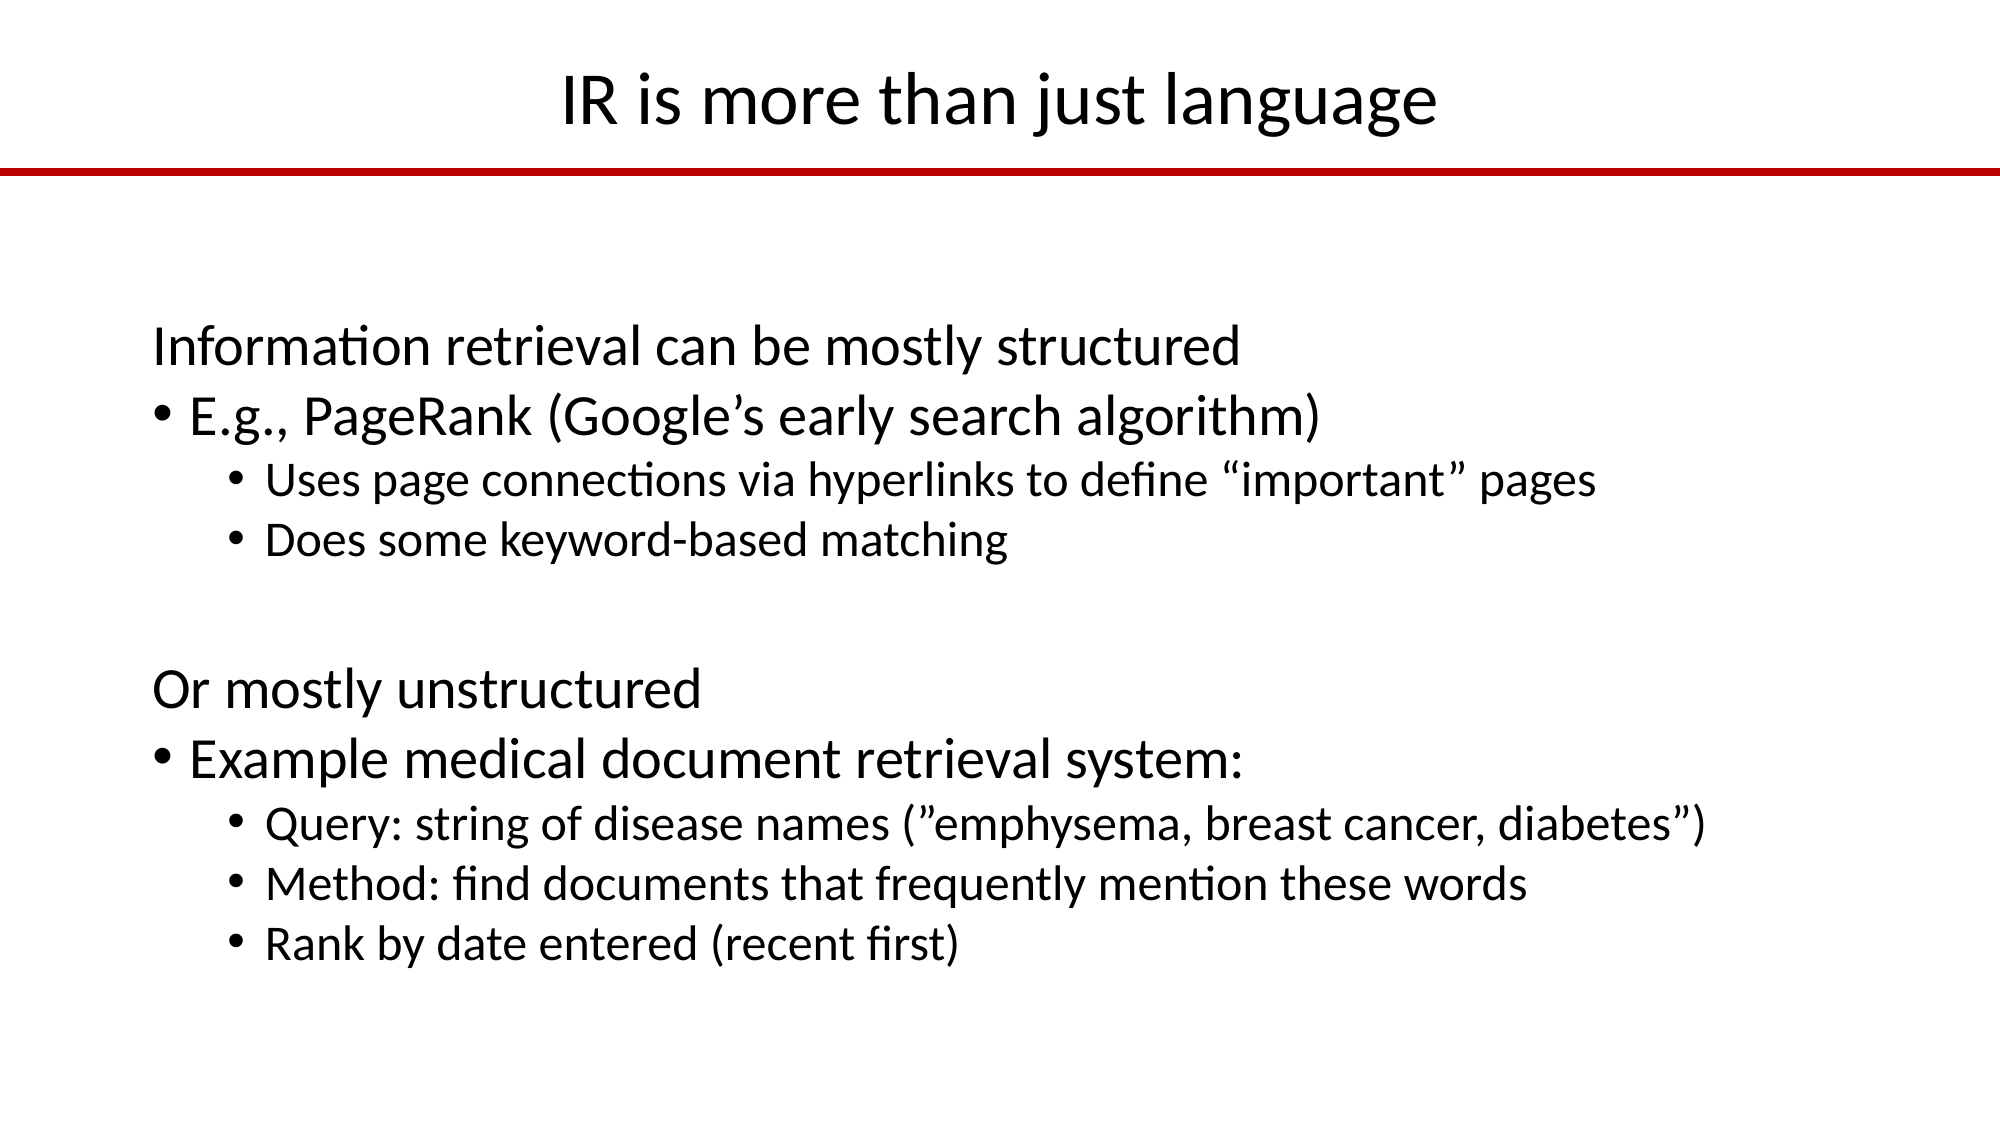

# IR is more than just language
Information retrieval can be mostly structured
E.g., PageRank (Google’s early search algorithm)
Uses page connections via hyperlinks to define “important” pages
Does some keyword-based matching

Or mostly unstructured
Example medical document retrieval system:
Query: string of disease names (”emphysema, breast cancer, diabetes”)
Method: find documents that frequently mention these words
Rank by date entered (recent first)